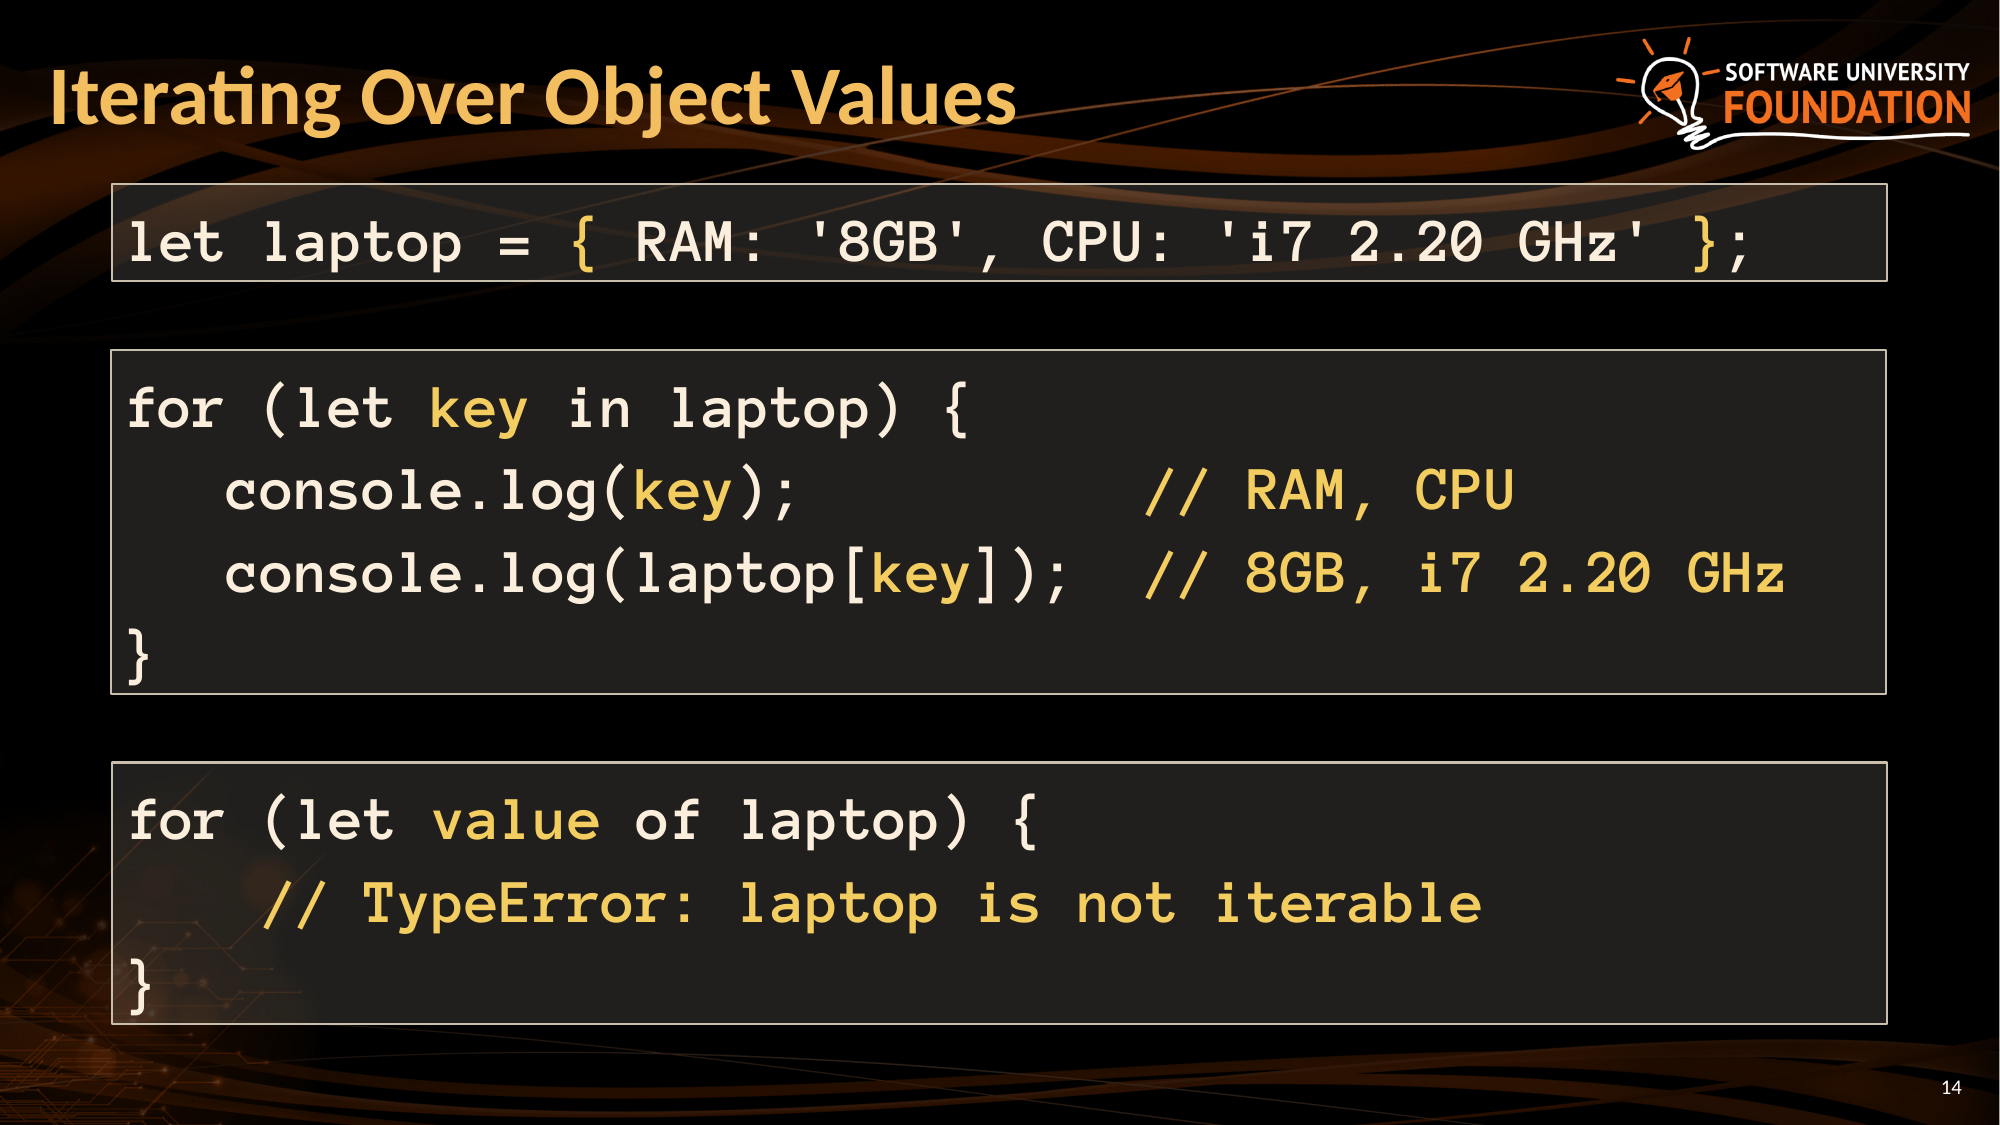

# Iterating Over Object Values
let laptop = { RAM: '8GB', CPU: 'i7 2.20 GHz' };
for (let key in laptop) {
   console.log(key);          // RAM, CPU
   console.log(laptop[key]);  // 8GB, i7 2.20 GHz
}
for (let value of laptop) {
    // TypeError: laptop is not iterable
}
14